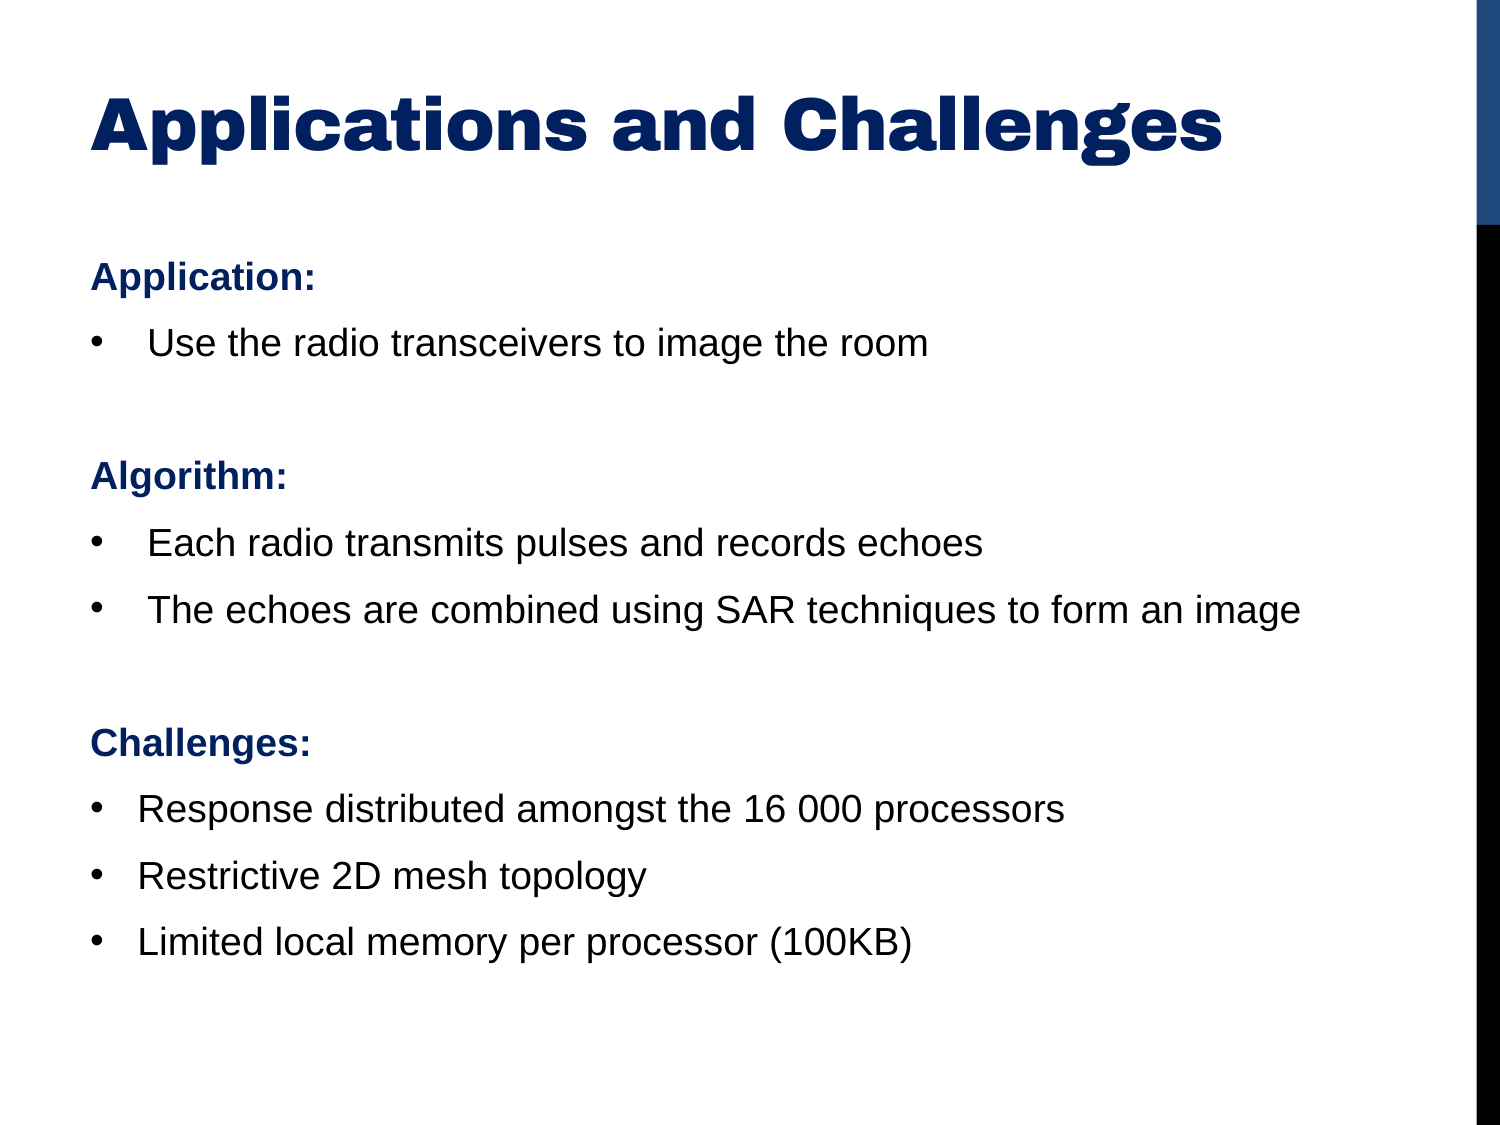

# Applications and Challenges
Application:
Use the radio transceivers to image the room

Algorithm:
Each radio transmits pulses and records echoes
The echoes are combined using SAR techniques to form an image

Challenges:
Response distributed amongst the 16 000 processors
Restrictive 2D mesh topology
Limited local memory per processor (100KB)